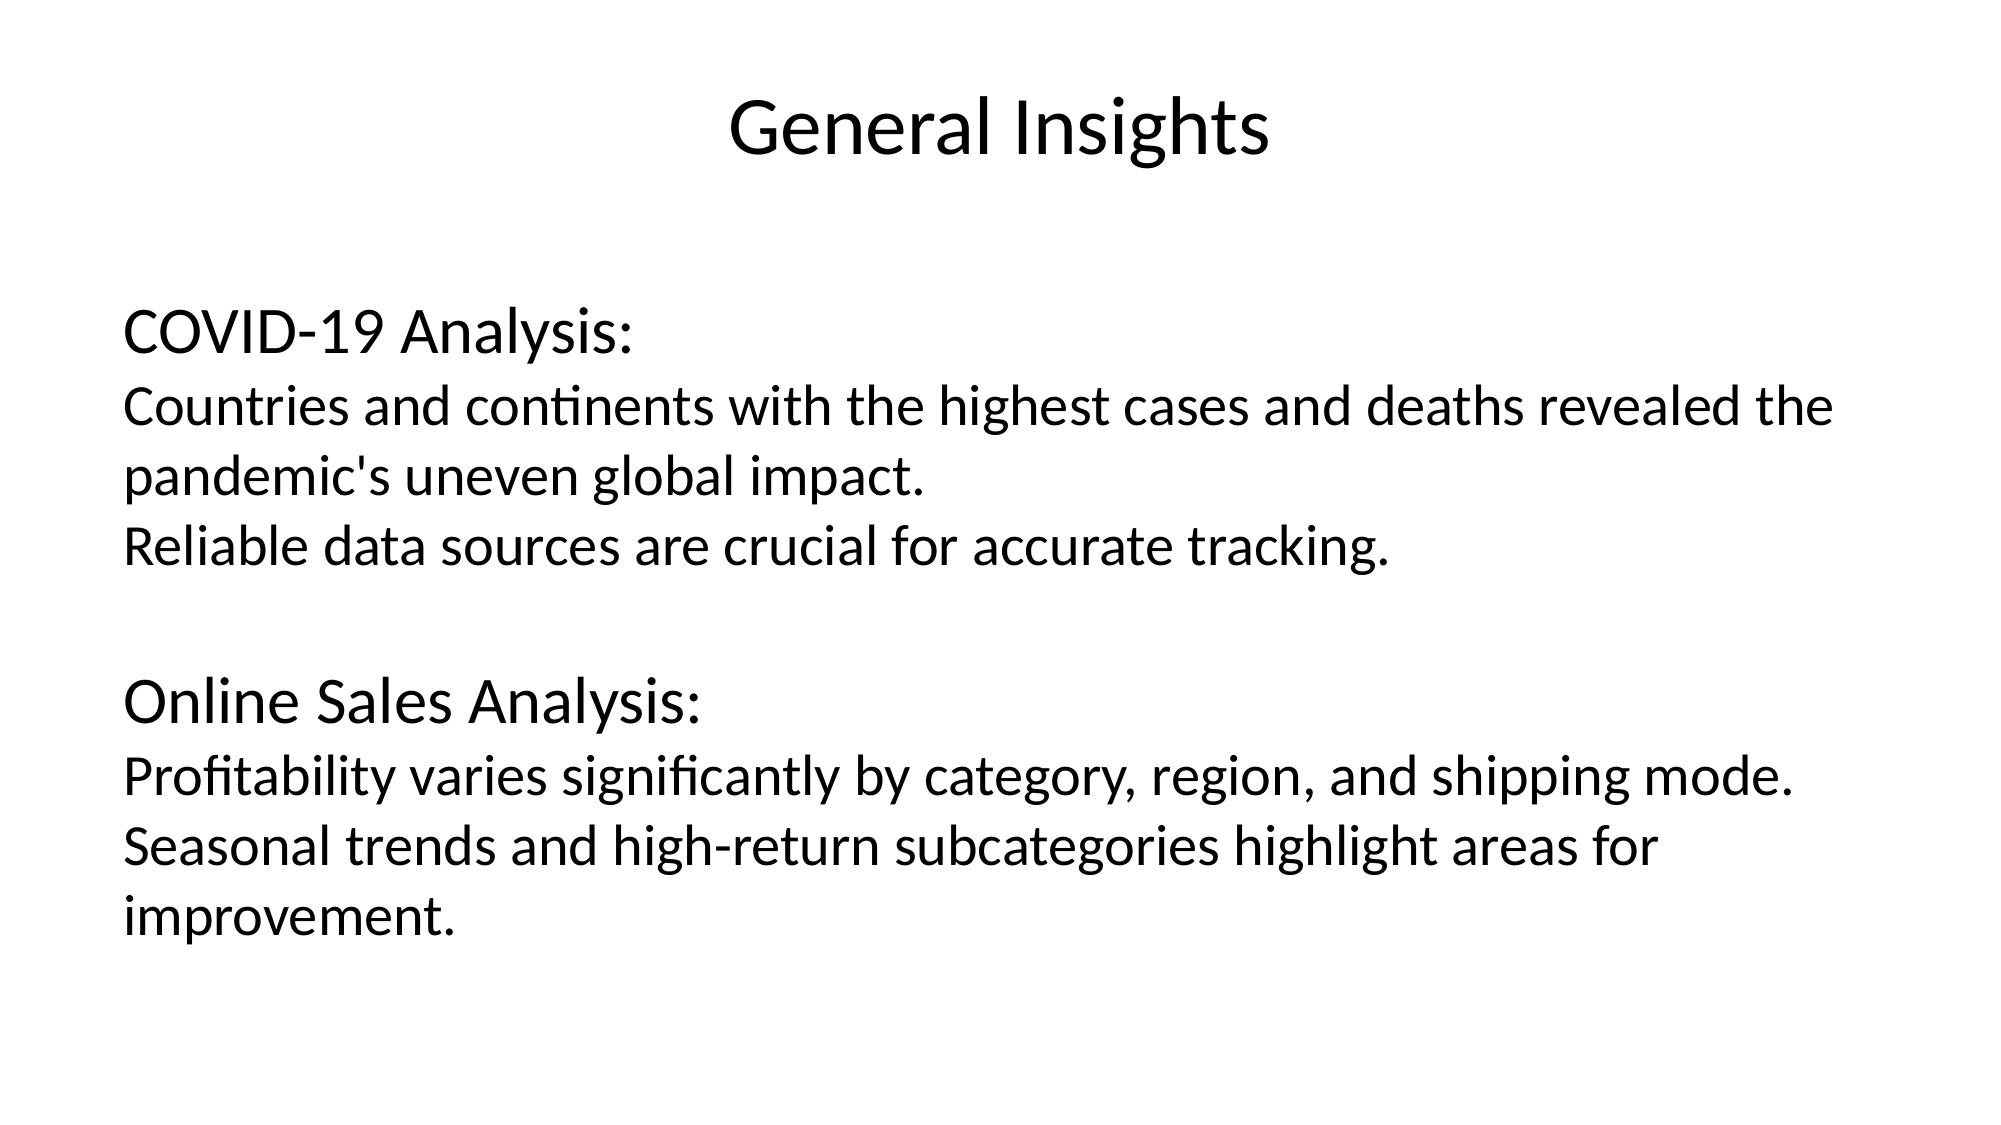

General Insights
# COVID-19 Analysis: Countries and continents with the highest cases and deaths revealed the pandemic's uneven global impact. Reliable data sources are crucial for accurate tracking.
Online Sales Analysis:
Profitability varies significantly by category, region, and shipping mode.
Seasonal trends and high-return subcategories highlight areas for improvement.